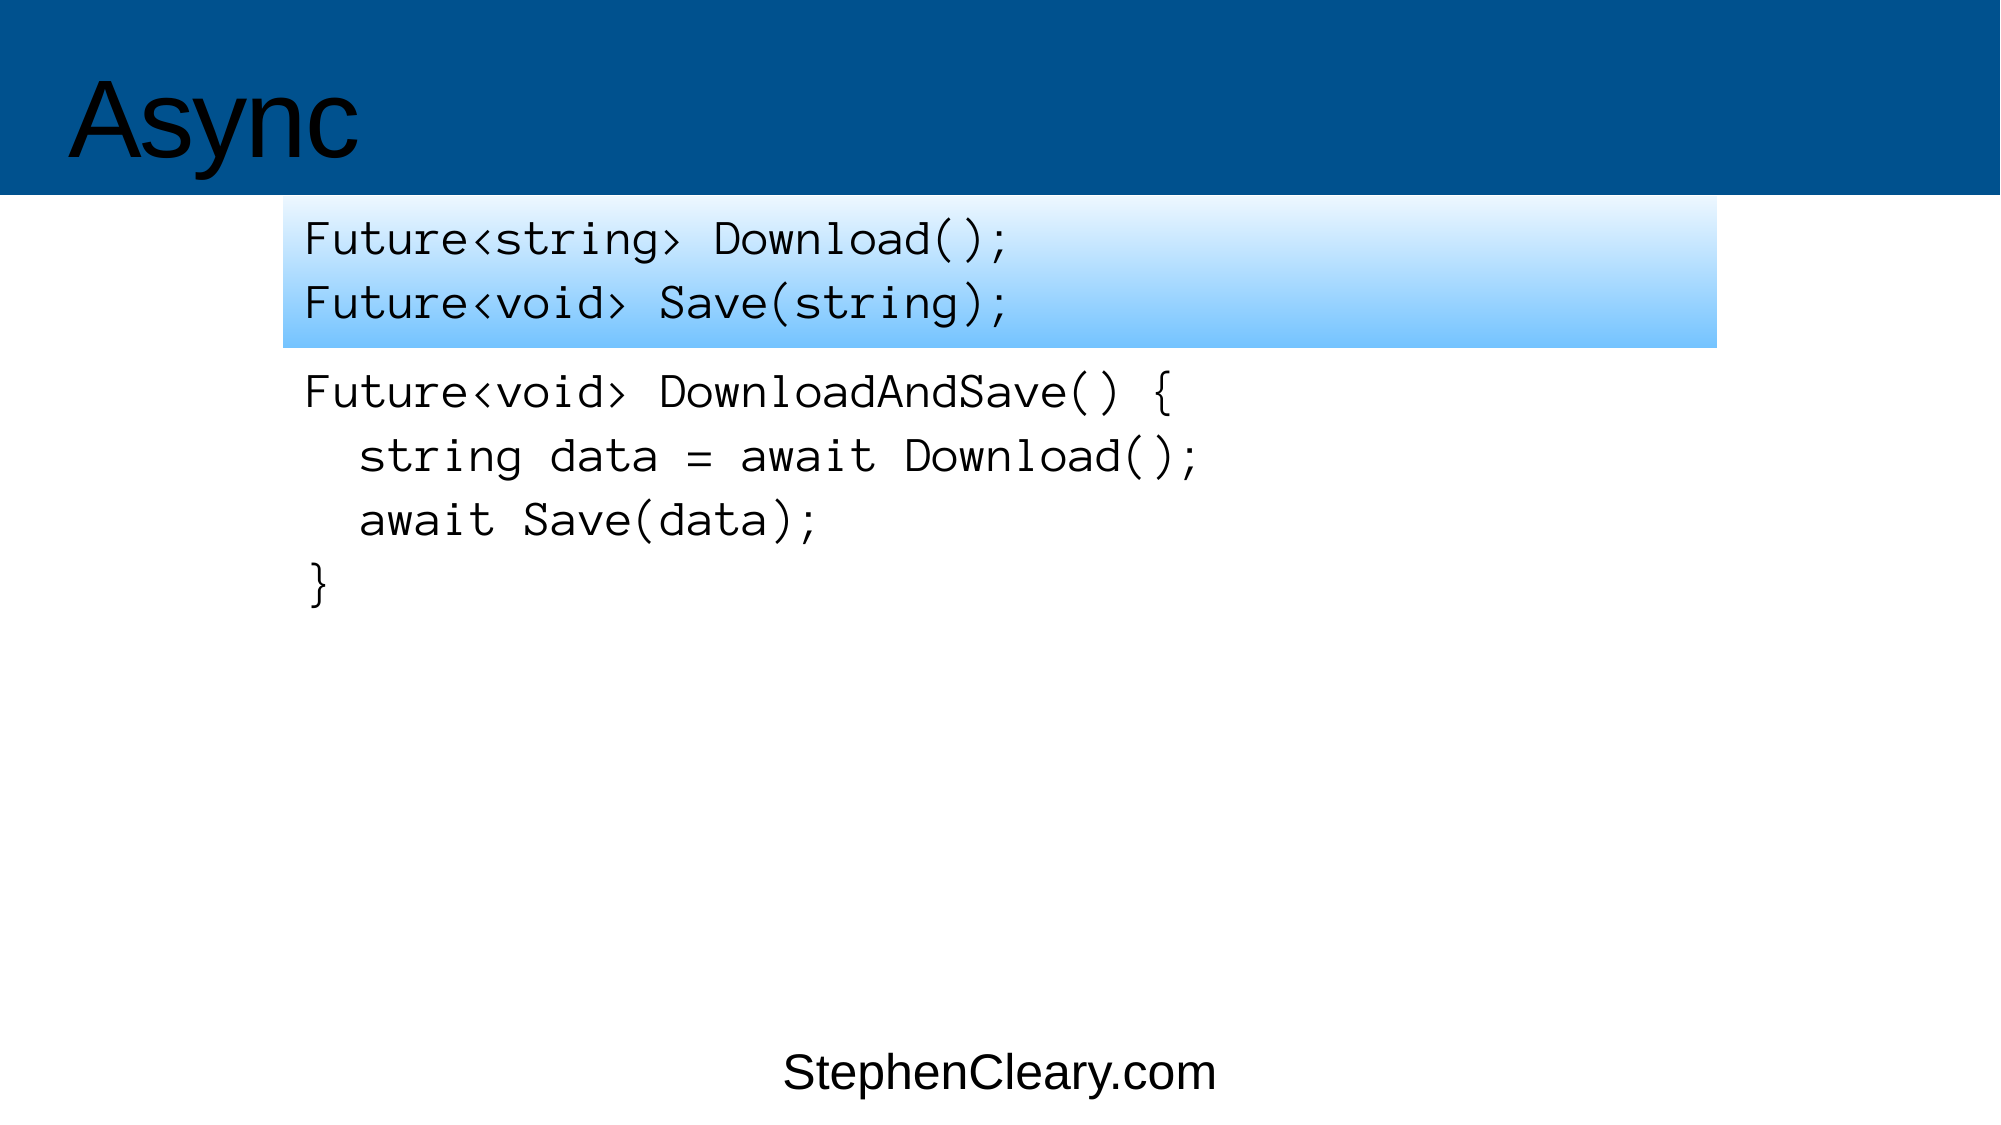

# Async
Future<string> Download();
Future<void> Save(string);
Future<void> DownloadAndSave() {
  string data = await Download();
  await Save(data);
}